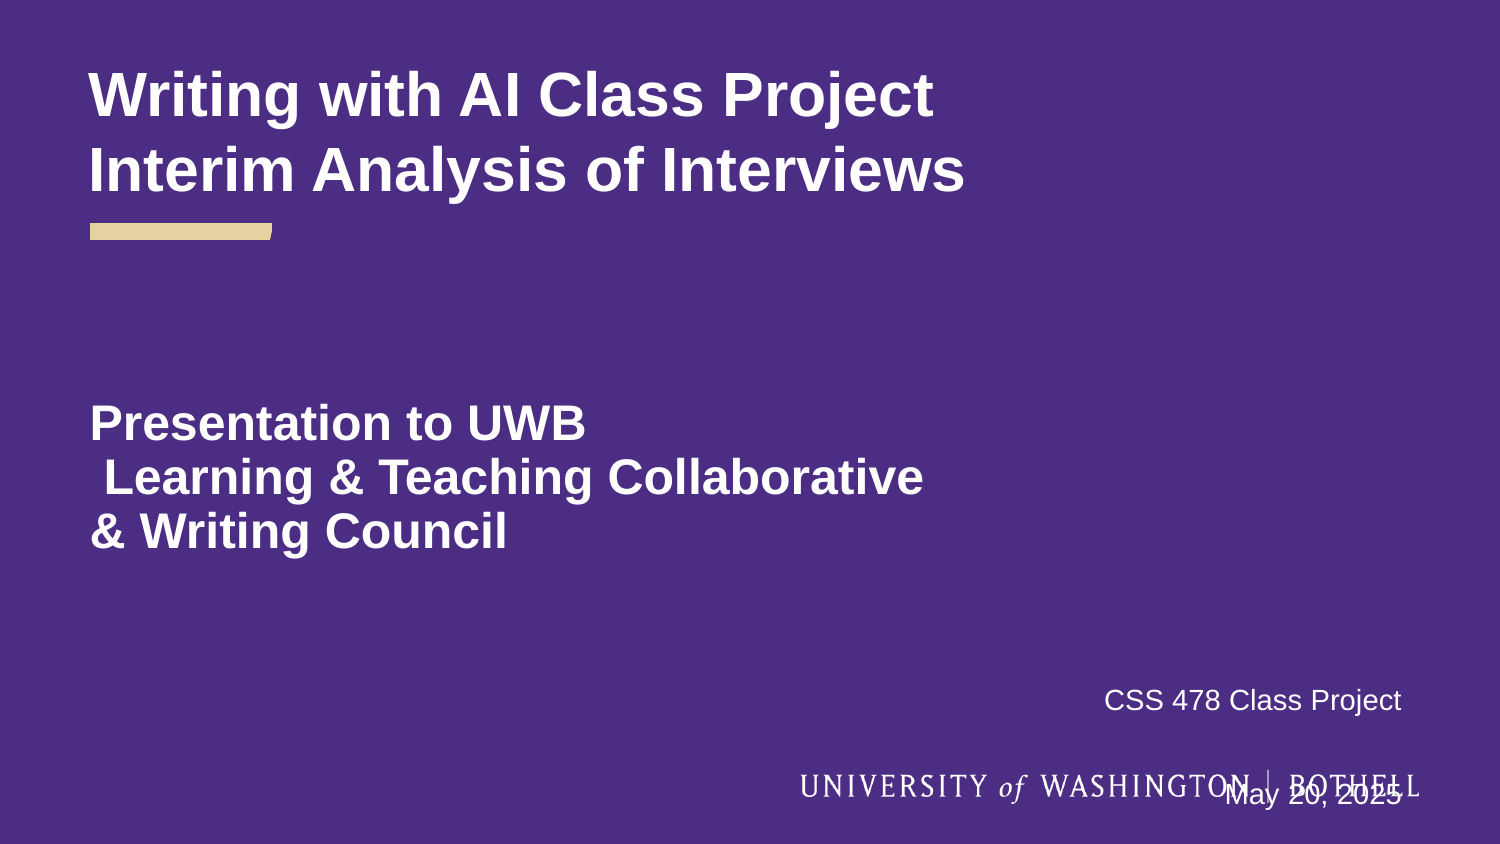

# Writing with AI Class Project
Interim Analysis of Interviews

Presentation to UWB
 Learning & Teaching Collaborative
& Writing Council

    CSS 478 Class Project
														May 20, 2025